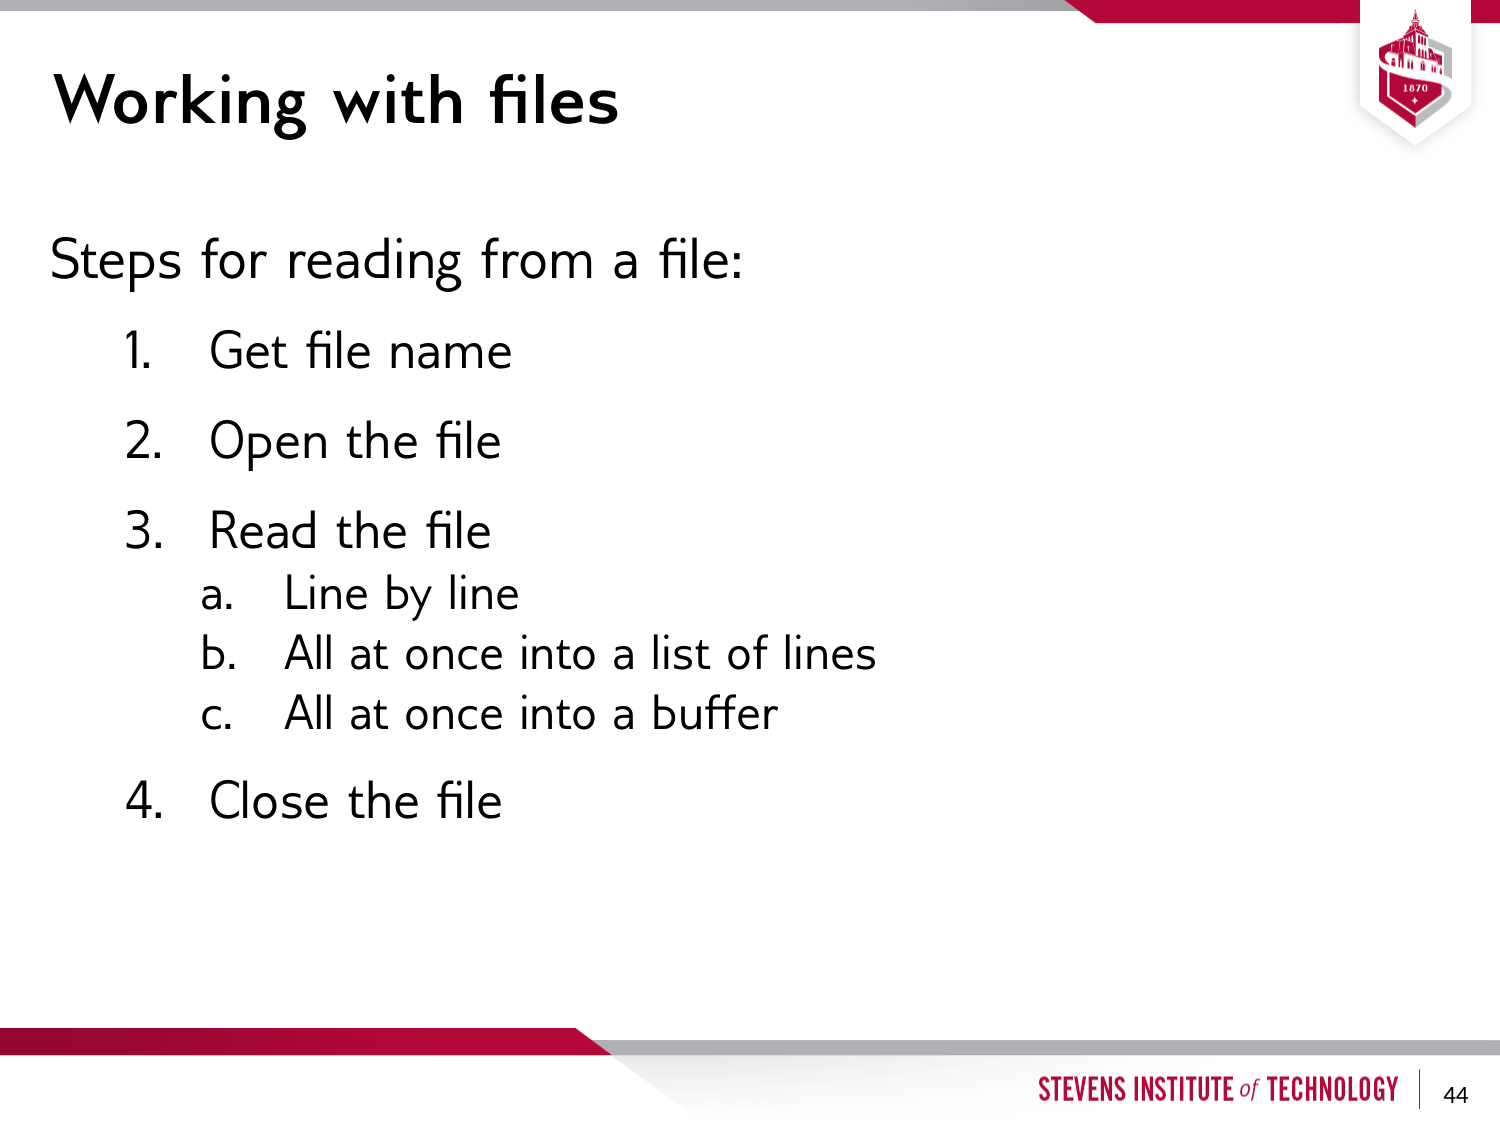

# Working with files
Steps for reading from a file:
Get file name
Open the file
Read the file
Line by line
All at once into a list of lines
All at once into a buffer
Close the file

44